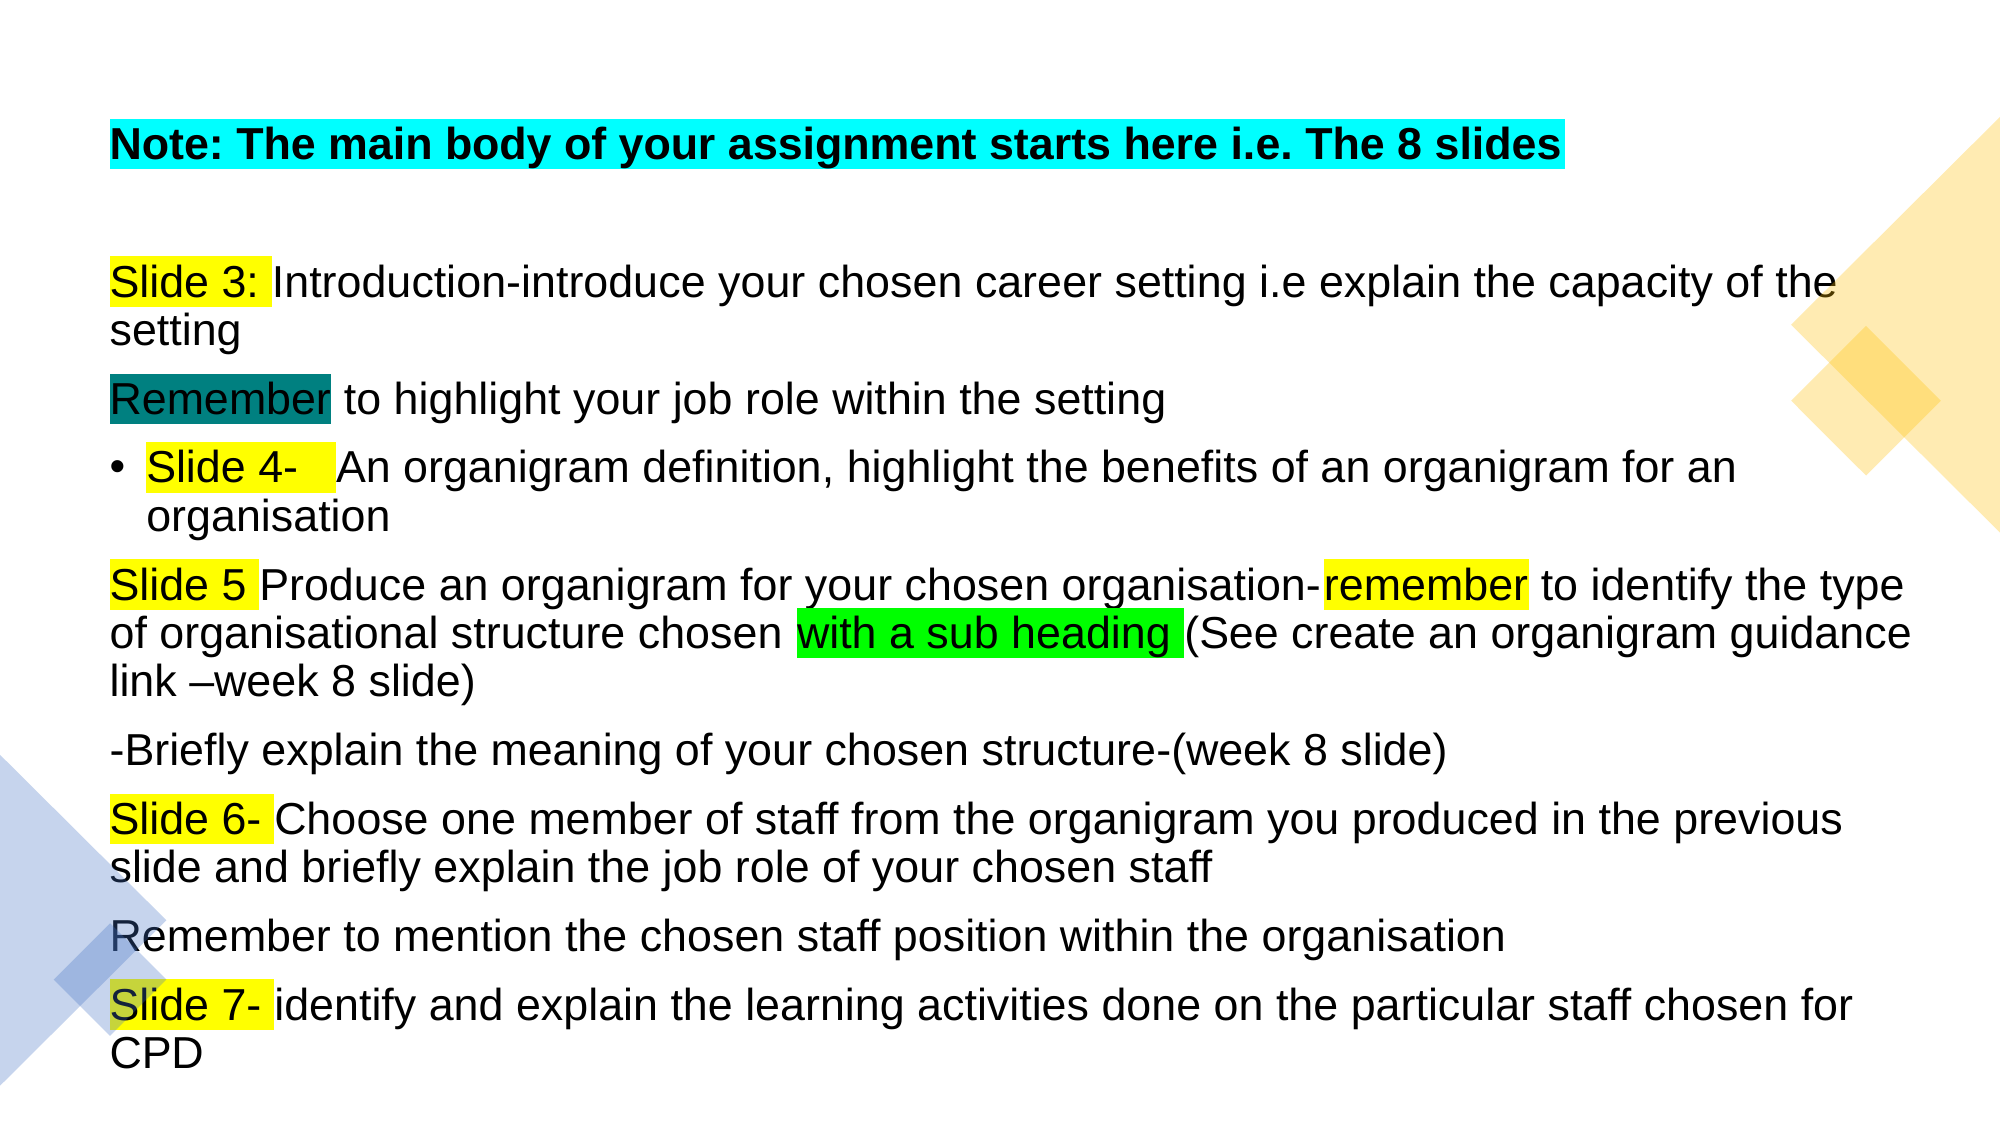

Note: The main body of your assignment starts here i.e. The 8 slides

Slide 3: Introduction-introduce your chosen career setting i.e explain the capacity of the setting
Remember to highlight your job role within the setting
Slide 4-   An organigram definition, highlight the benefits of an organigram for an organisation
Slide 5 Produce an organigram for your chosen organisation-remember to identify the type of organisational structure chosen with a sub heading (See create an organigram guidance link –week 8 slide)
-Briefly explain the meaning of your chosen structure-(week 8 slide)
Slide 6- Choose one member of staff from the organigram you produced in the previous slide and briefly explain the job role of your chosen staff
Remember to mention the chosen staff position within the organisation
Slide 7- identify and explain the learning activities done on the particular staff chosen for CPD